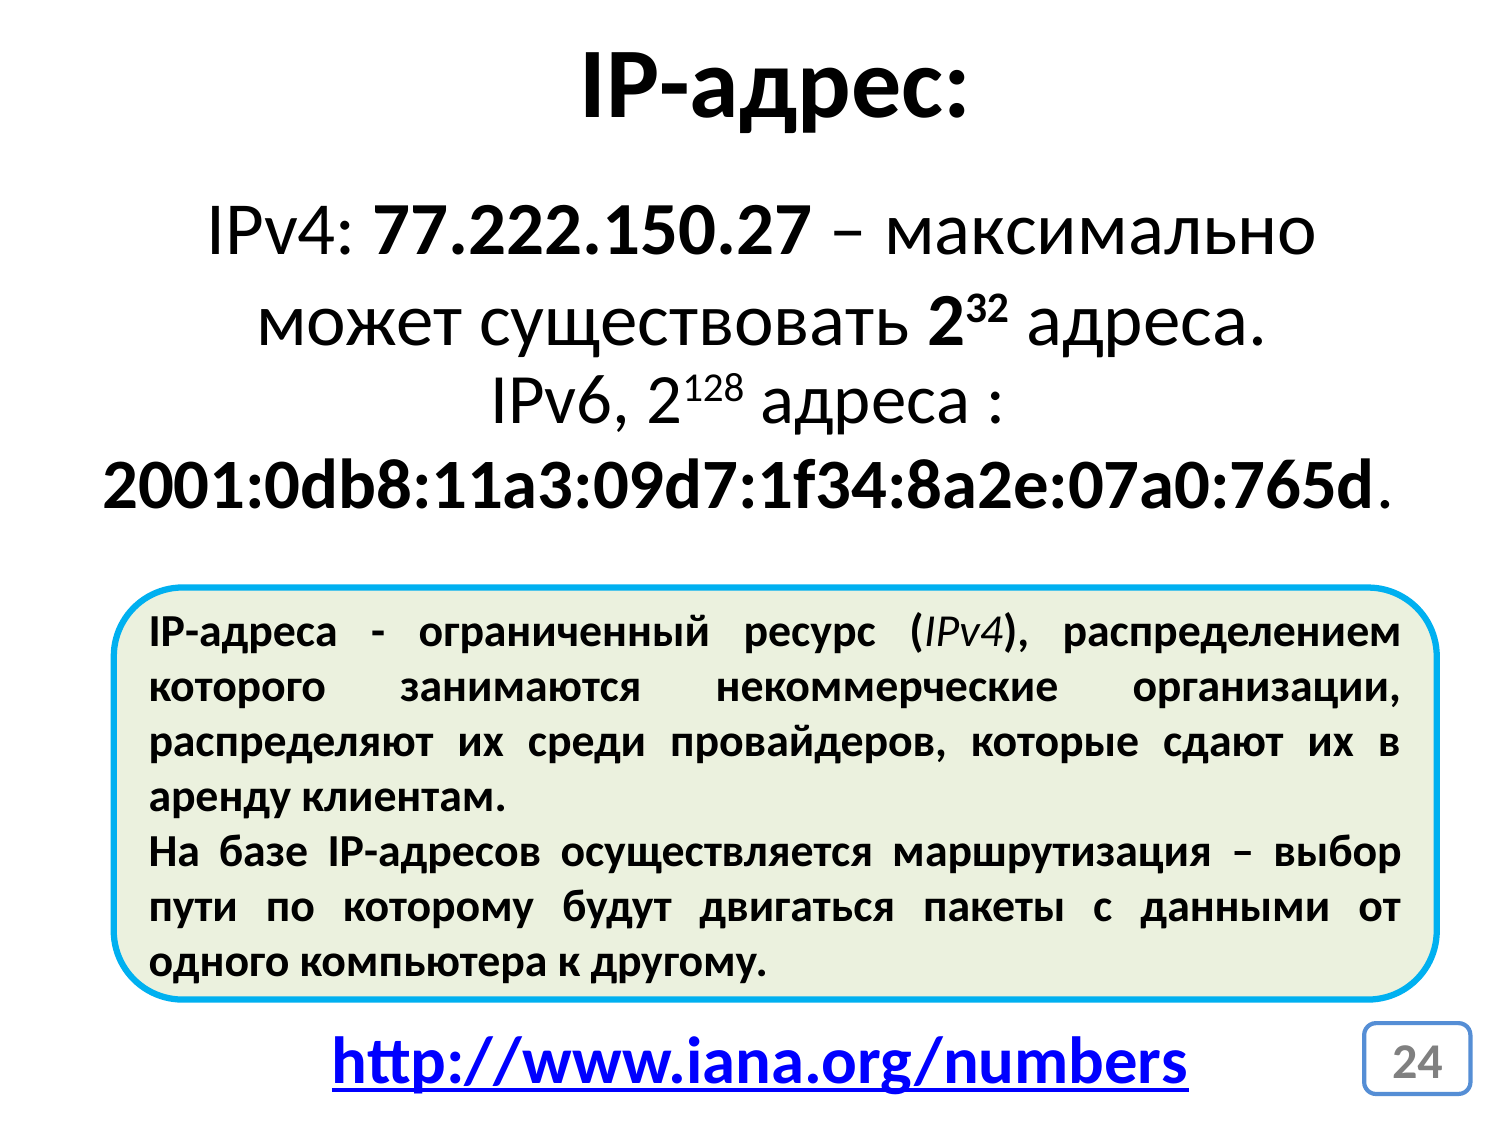

IP-адрес:
IPv4: 77.222.150.27 – максимально может существовать 232 адреса.
IPv6, 2128 адреса : 2001:0db8:11a3:09d7:1f34:8a2e:07a0:765d.
IP-адреса - ограниченный ресурс (IPv4), распределением которого занимаются некоммерческие организации, распределяют их среди провайдеров, которые сдают их в аренду клиентам.
На базе IP-адресов осуществляется маршрутизация – выбор пути по которому будут двигаться пакеты с данными от одного компьютера к другому.
http://www.iana.org/numbers
24